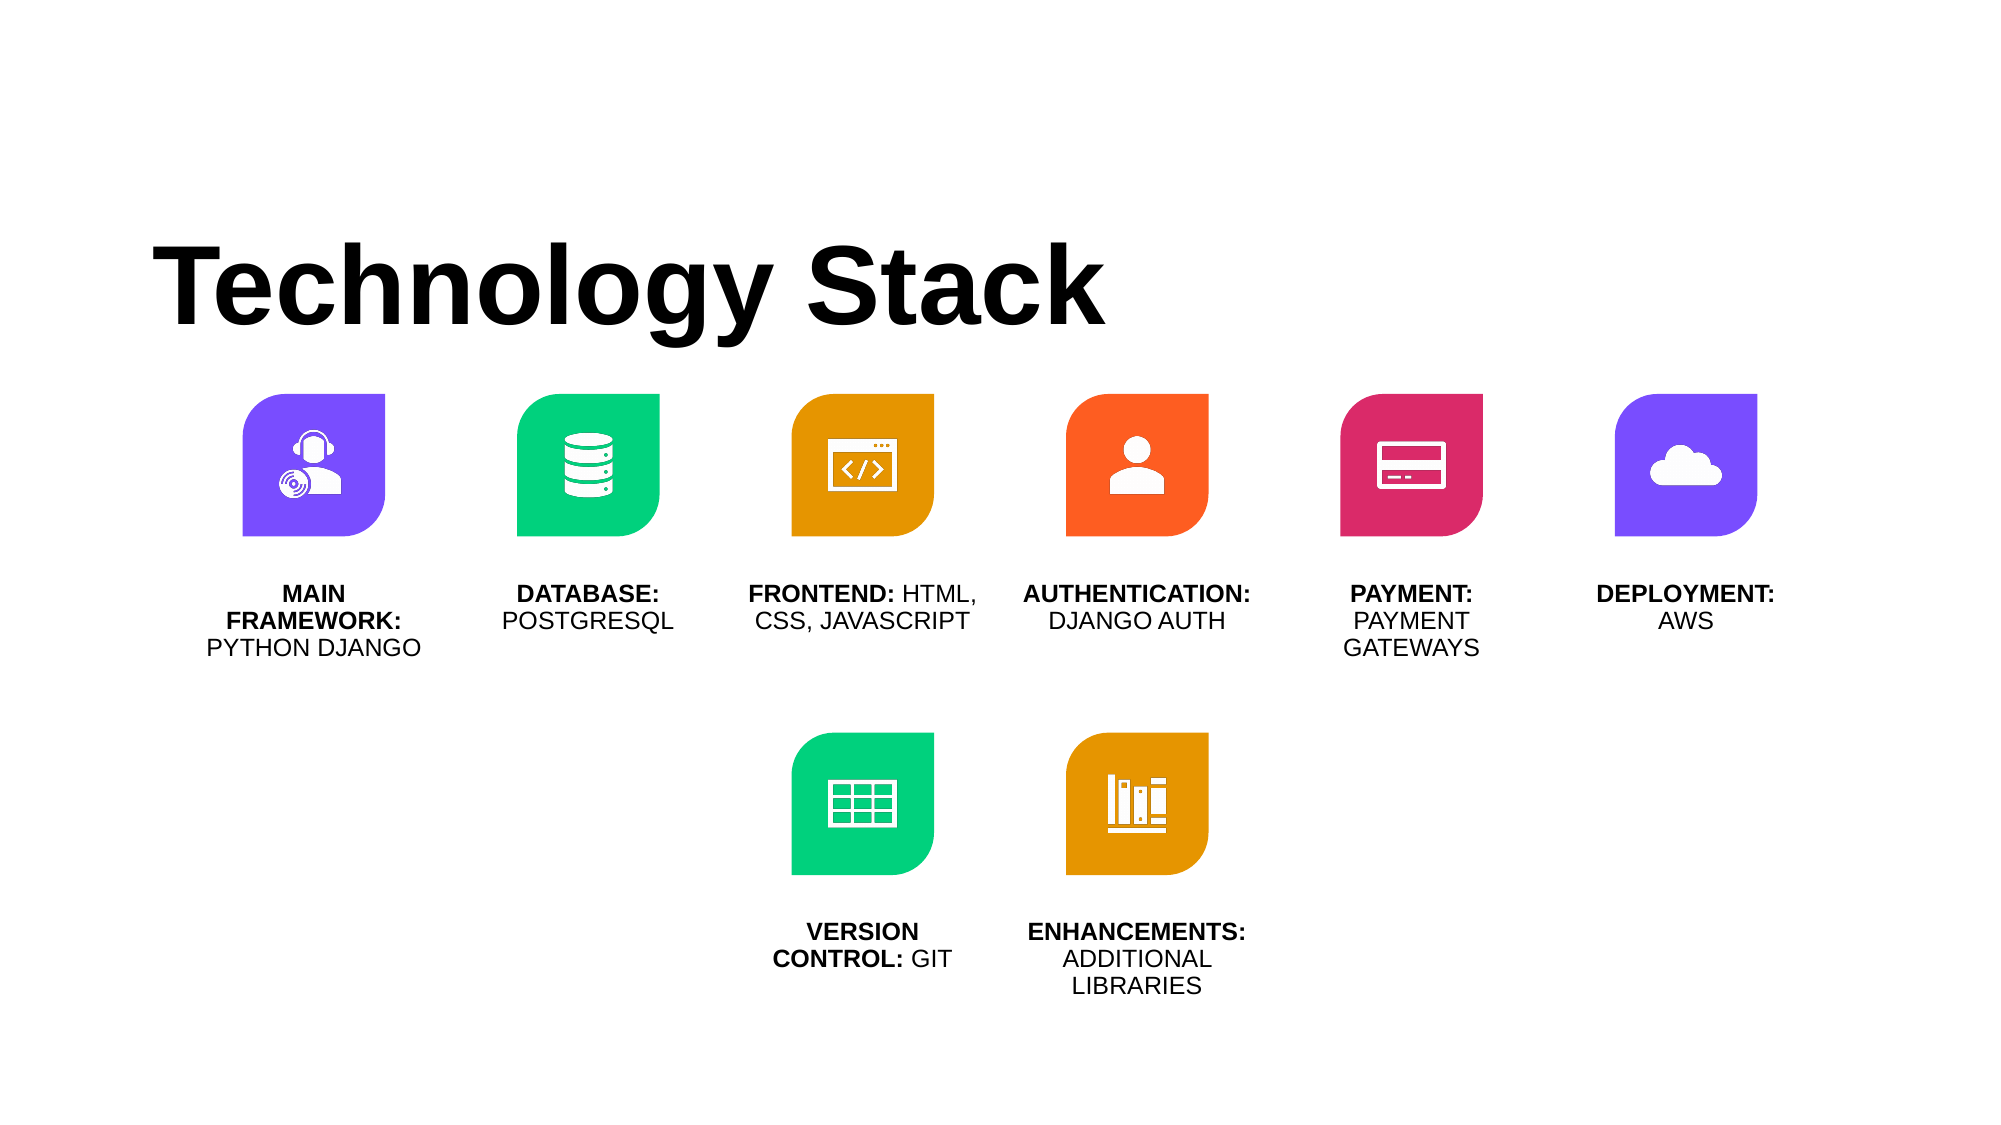

# Technology Stack
Main Framework: Python Django
Database: PostgreSQL
Frontend: HTML, CSS, JavaScript
Authentication: Django Auth
Payment: Payment Gateways
Deployment: AWS
Version Control: Git
Enhancements: Additional Libraries